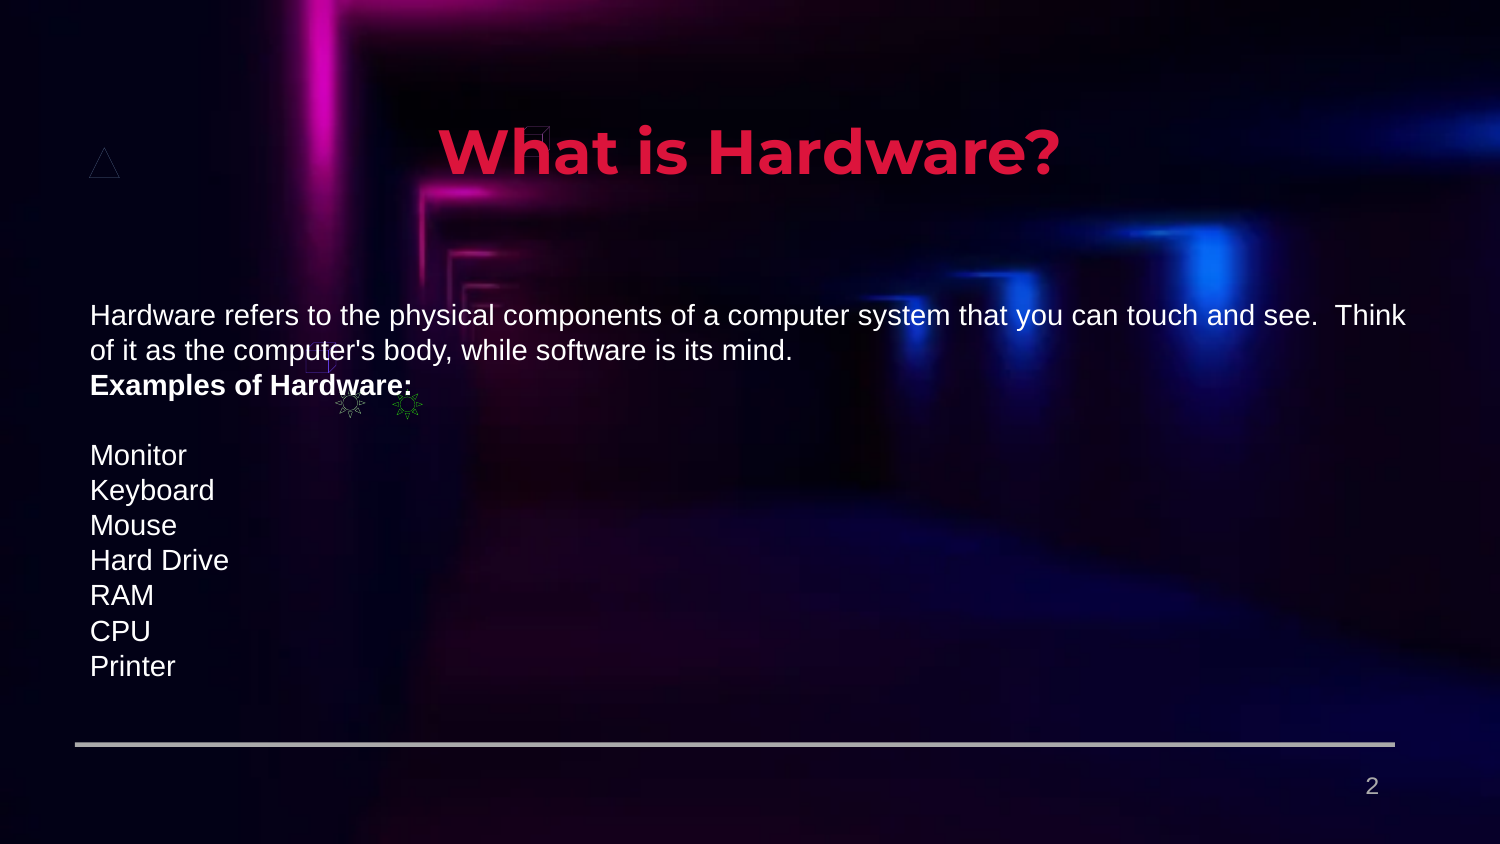

What is Hardware?

Hardware refers to the physical components of a computer system that you can touch and see.  Think of it as the computer's body, while software is its mind.
Examples of Hardware:

Monitor
Keyboard
Mouse
Hard Drive
RAM
CPU
Printer

2